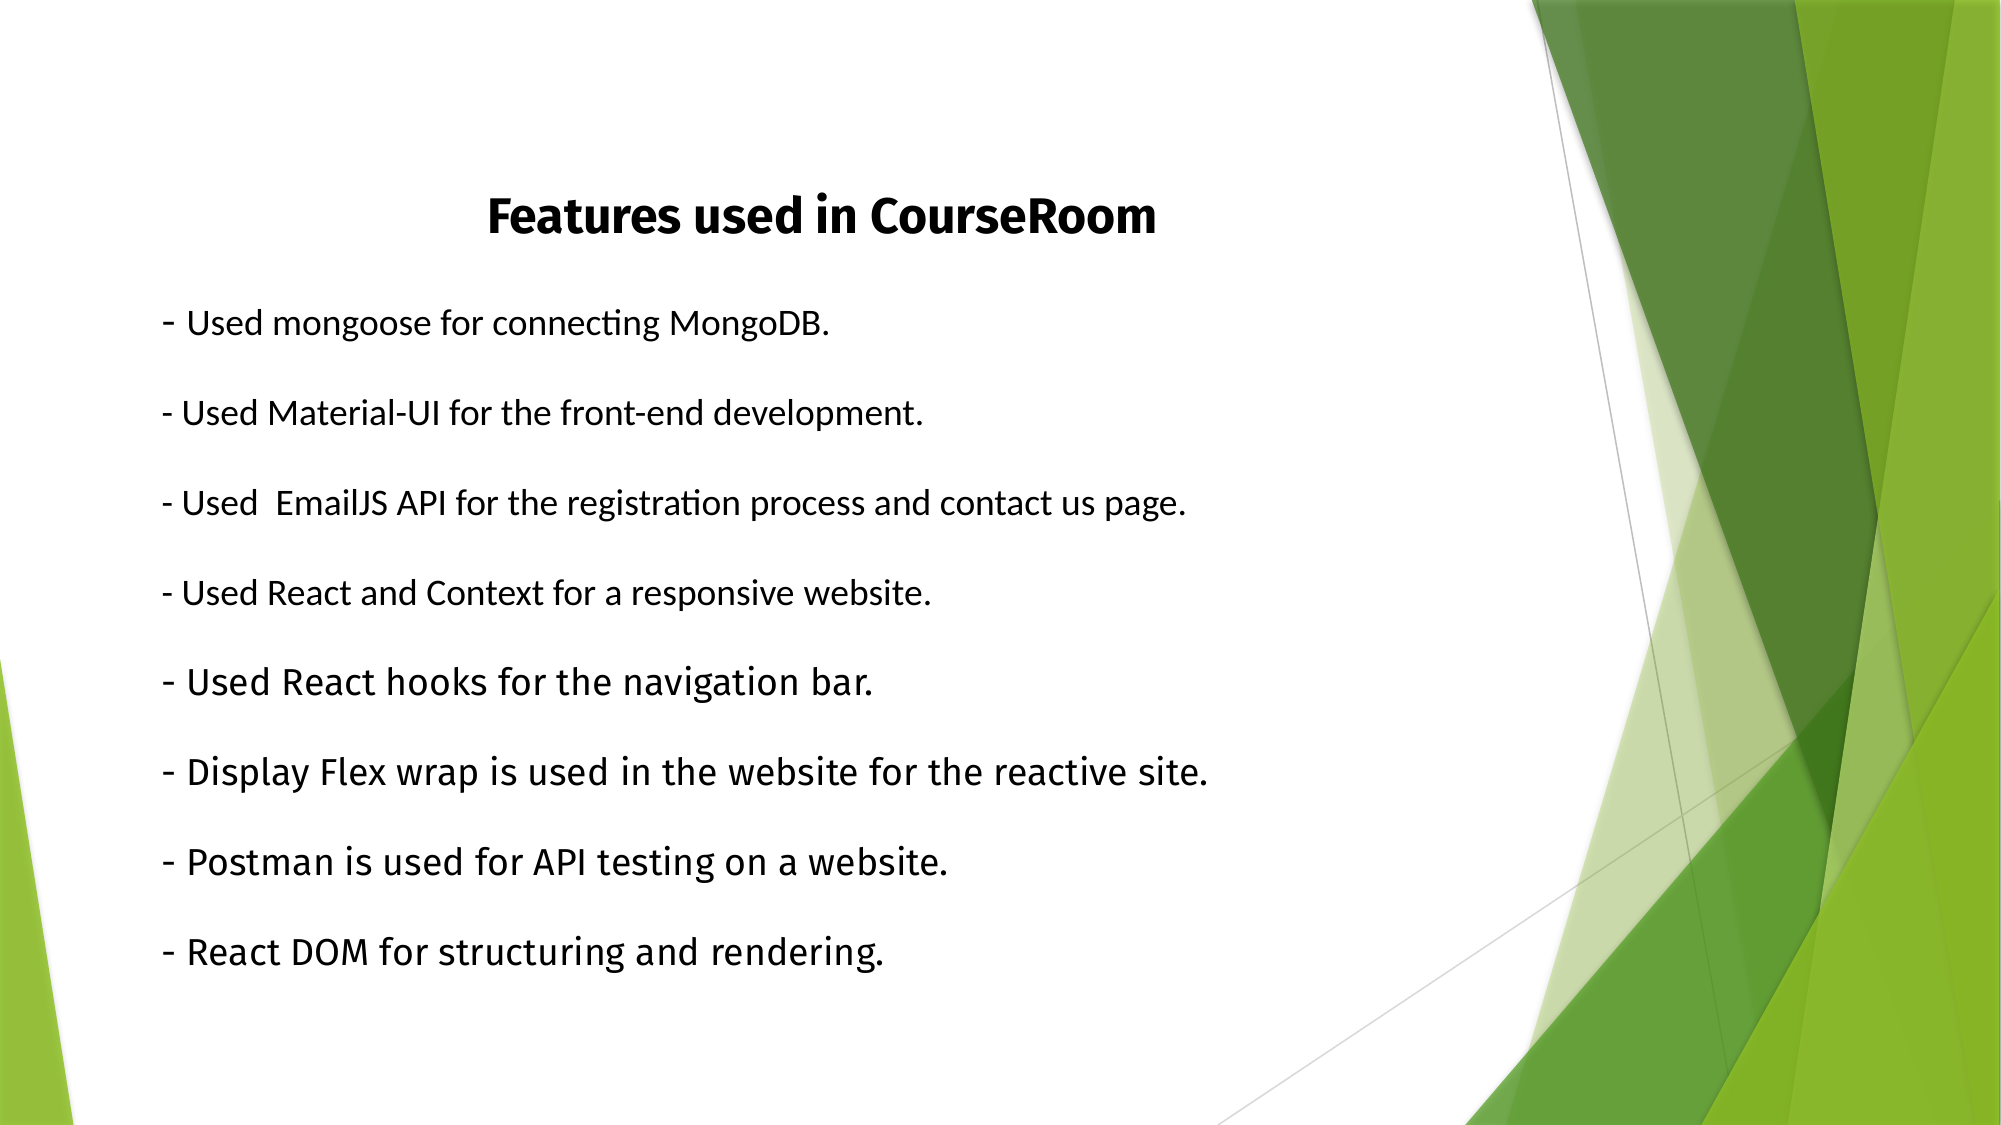

Features used in CourseRoom
- Used mongoose for connecting MongoDB.

- Used Material-UI for the front-end development.

- Used  EmailJS API for the registration process and contact us page.

- Used React and Context for a responsive website.

- Used React hooks for the navigation bar.

- Display Flex wrap is used in the website for the reactive site.

- Postman is used for API testing on a website.

- React DOM for structuring and rendering.